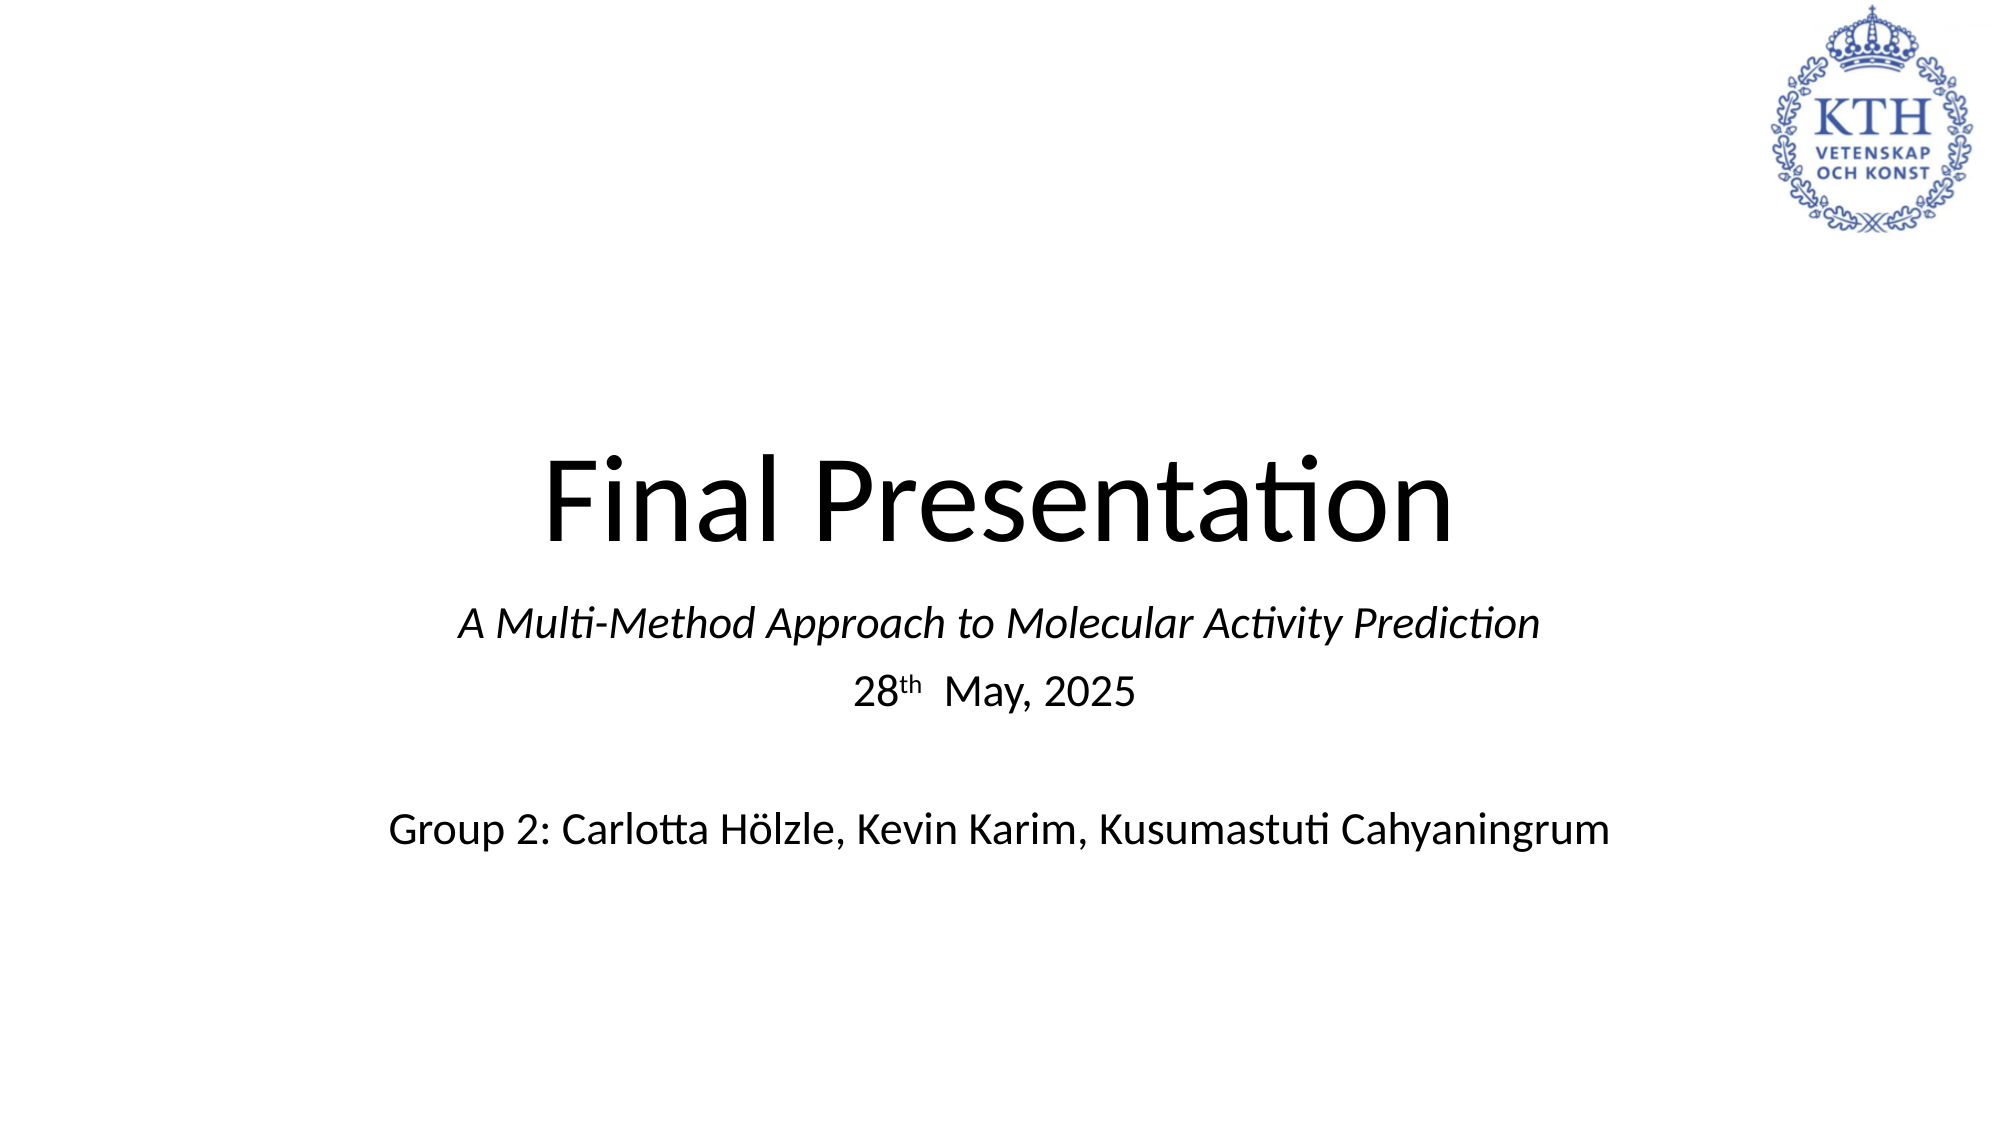

# Final Presentation
A Multi-Method Approach to Molecular Activity Prediction
28th  May, 2025

Group 2: Carlotta Hölzle, Kevin Karim, Kusumastuti Cahyaningrum